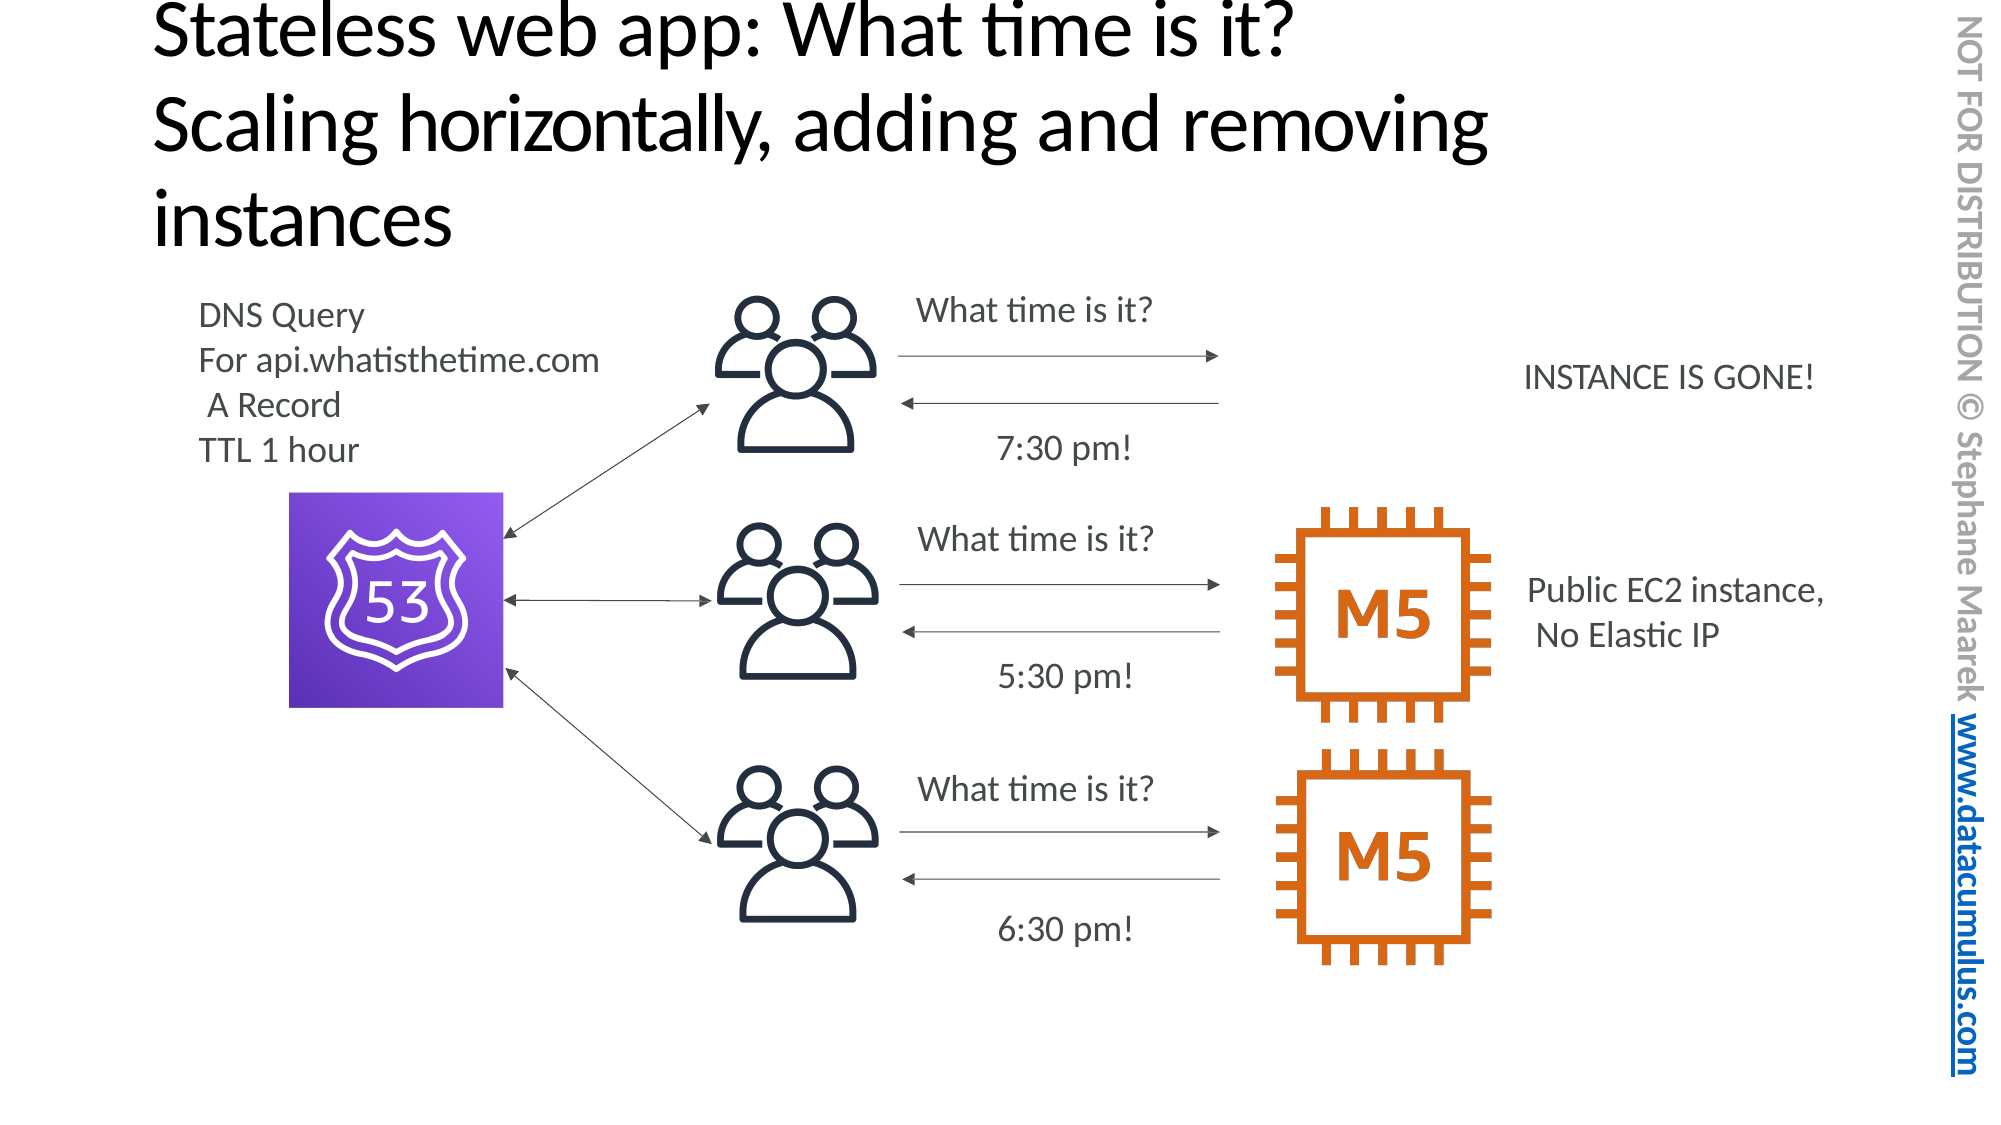

NOT FOR DISTRIBUTION © Stephane Maarek www.datacumulus.com
# Stateless web app: What time is it?
Scaling horizontally, adding and removing instances
What time is it?
DNS Query
For api.whatisthetime.com  A Record
TTL 1 hour

INSTANCE IS GONE!

7:30 pm!

What time is it?

Public EC2 instance,  No Elastic IP

5:30 pm!

What time is it?

6:30 pm!

© Stephane Maarek